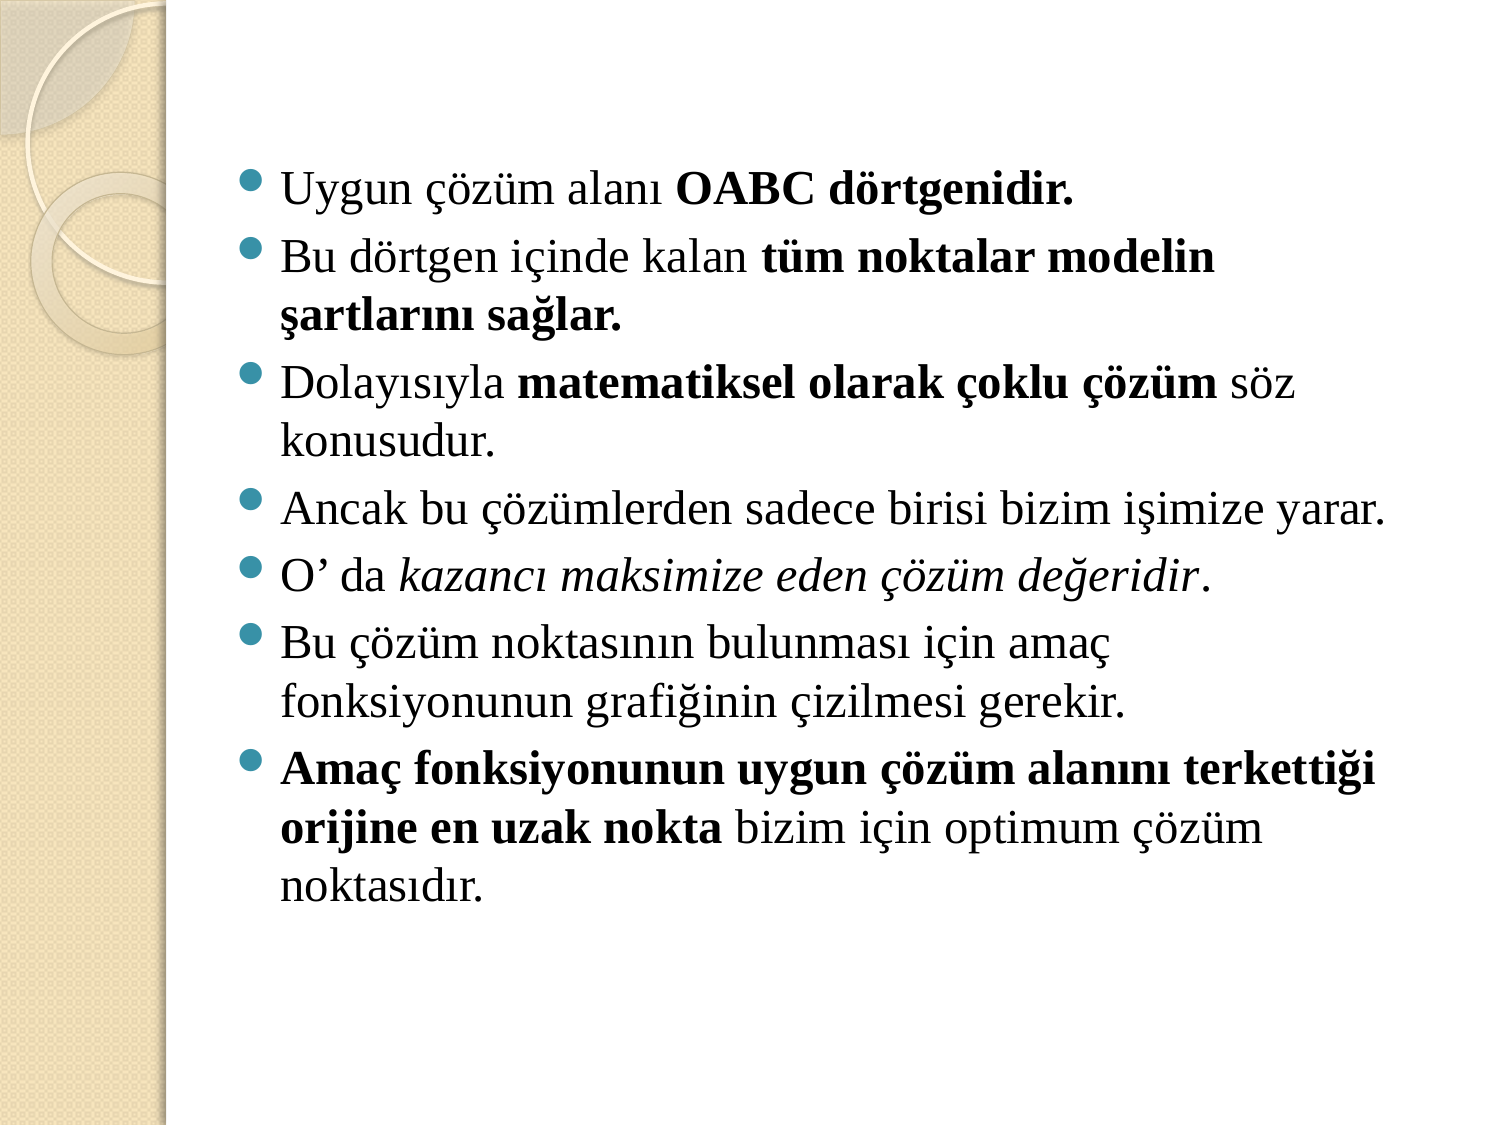

Uygun çözüm alanı OABC dörtgenidir.
Bu dörtgen içinde kalan tüm noktalar modelin şartlarını sağlar.
Dolayısıyla matematiksel olarak çoklu çözüm söz konusudur.
Ancak bu çözümlerden sadece birisi bizim işimize yarar.
O’ da kazancı maksimize eden çözüm değeridir.
Bu çözüm noktasının bulunması için amaç fonksiyonunun grafiğinin çizilmesi gerekir.
Amaç fonksiyonunun uygun çözüm alanını terkettiği orijine en uzak nokta bizim için optimum çözüm noktasıdır.